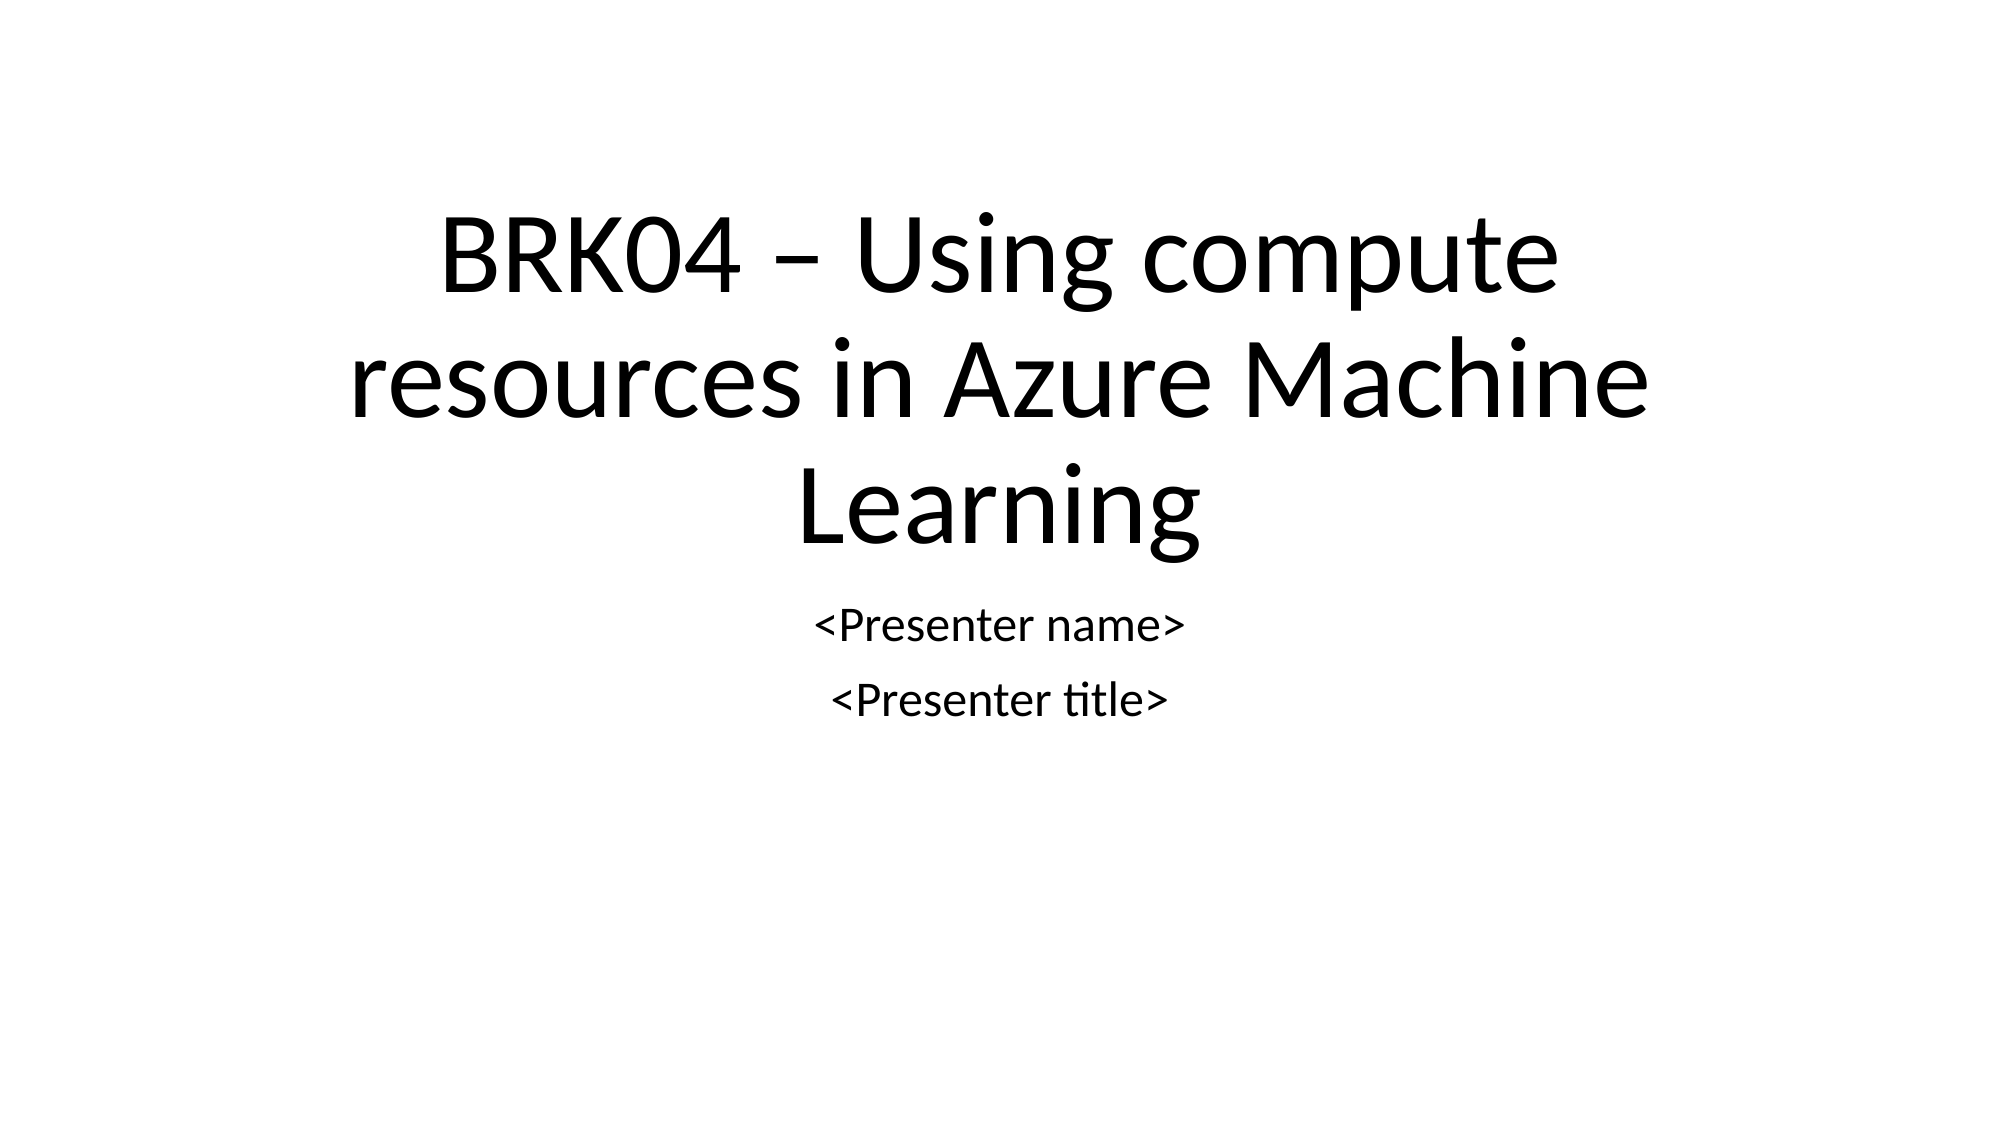

# BRK04 – Using compute resources in Azure Machine Learning
<Presenter name>
<Presenter title>